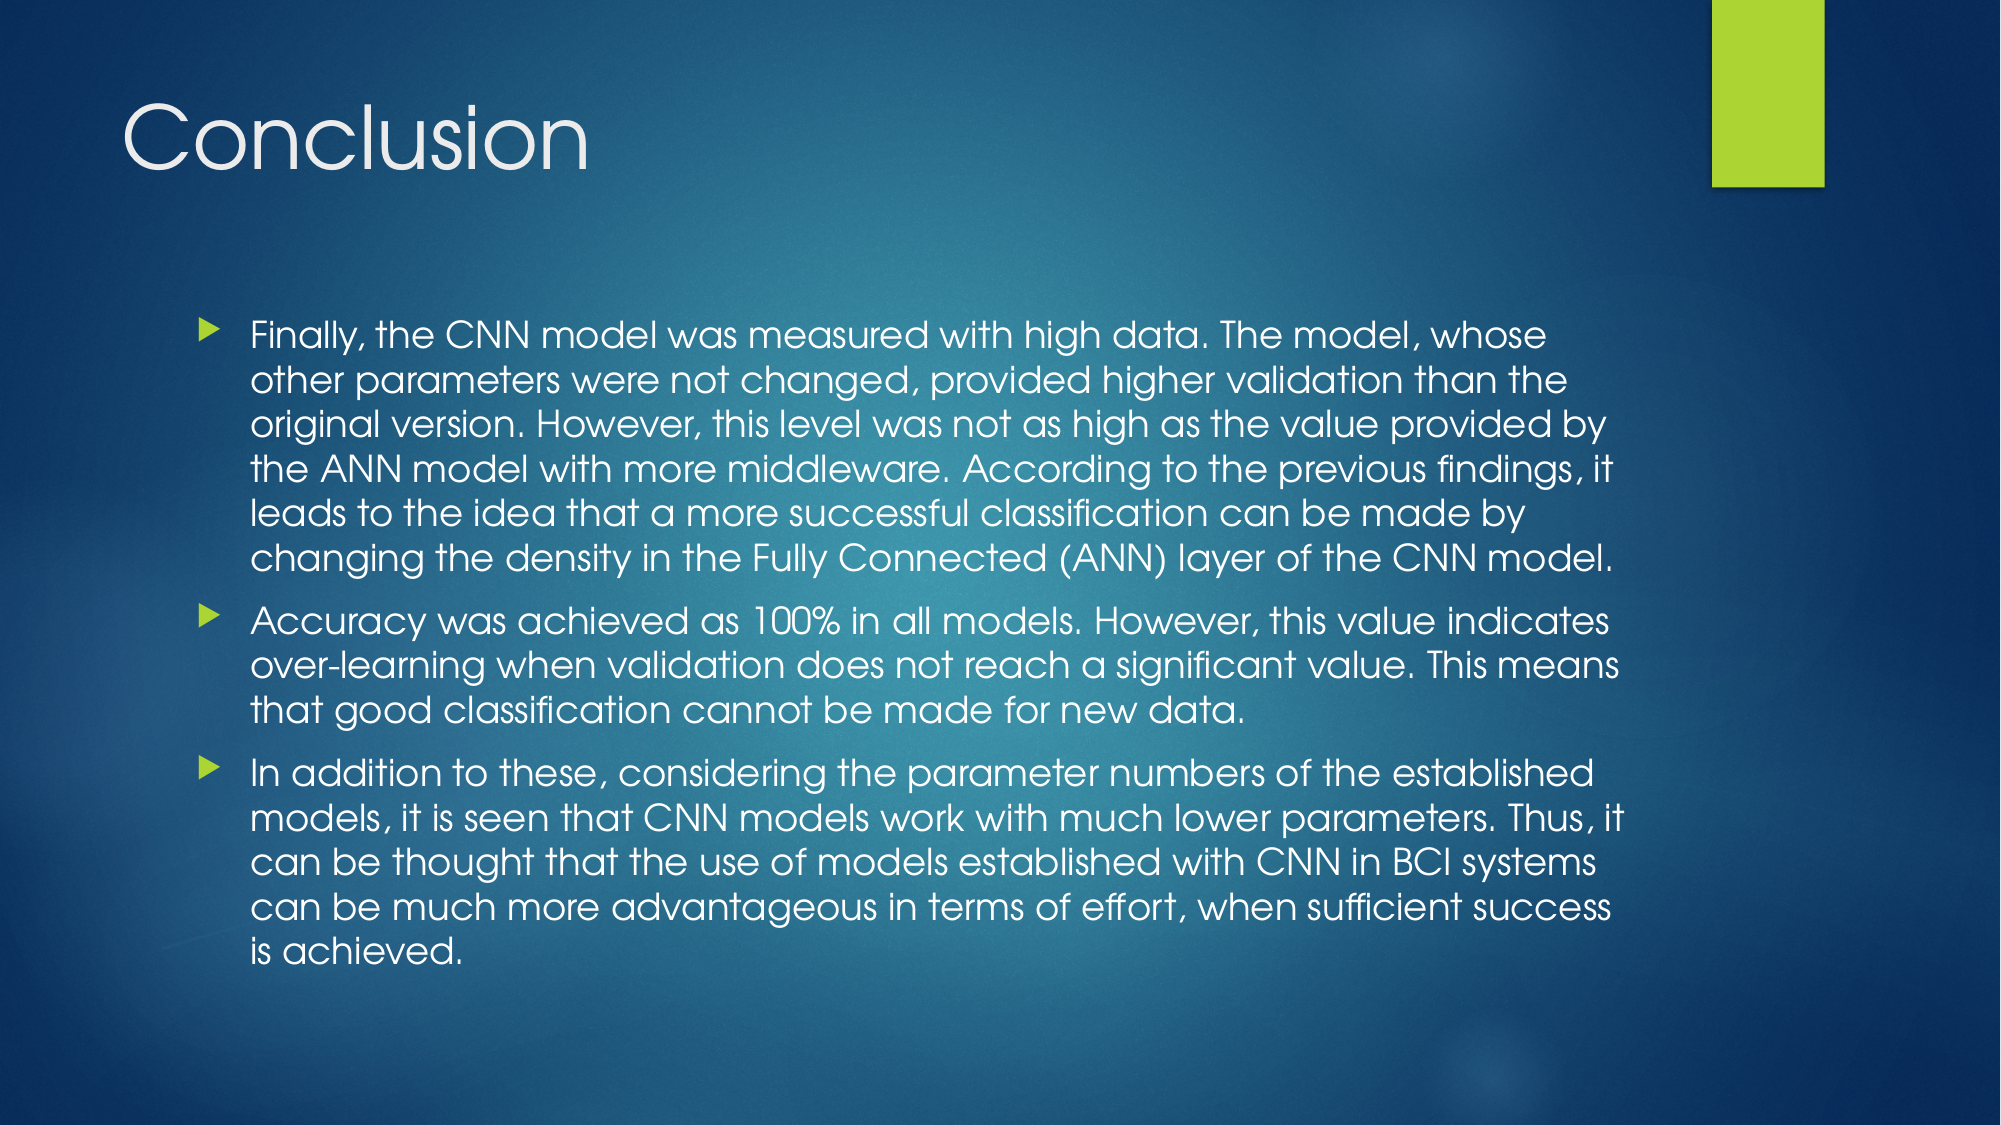

# Conclusion
Finally, the CNN model was measured with high data. The model, whose other parameters were not changed, provided higher validation than the original version. However, this level was not as high as the value provided by the ANN model with more middleware. According to the previous findings, it leads to the idea that a more successful classification can be made by changing the density in the Fully Connected (ANN) layer of the CNN model.
Accuracy was achieved as 100% in all models. However, this value indicates over-learning when validation does not reach a significant value. This means that good classification cannot be made for new data.
In addition to these, considering the parameter numbers of the established models, it is seen that CNN models work with much lower parameters. Thus, it can be thought that the use of models established with CNN in BCI systems can be much more advantageous in terms of effort, when sufficient success is achieved.